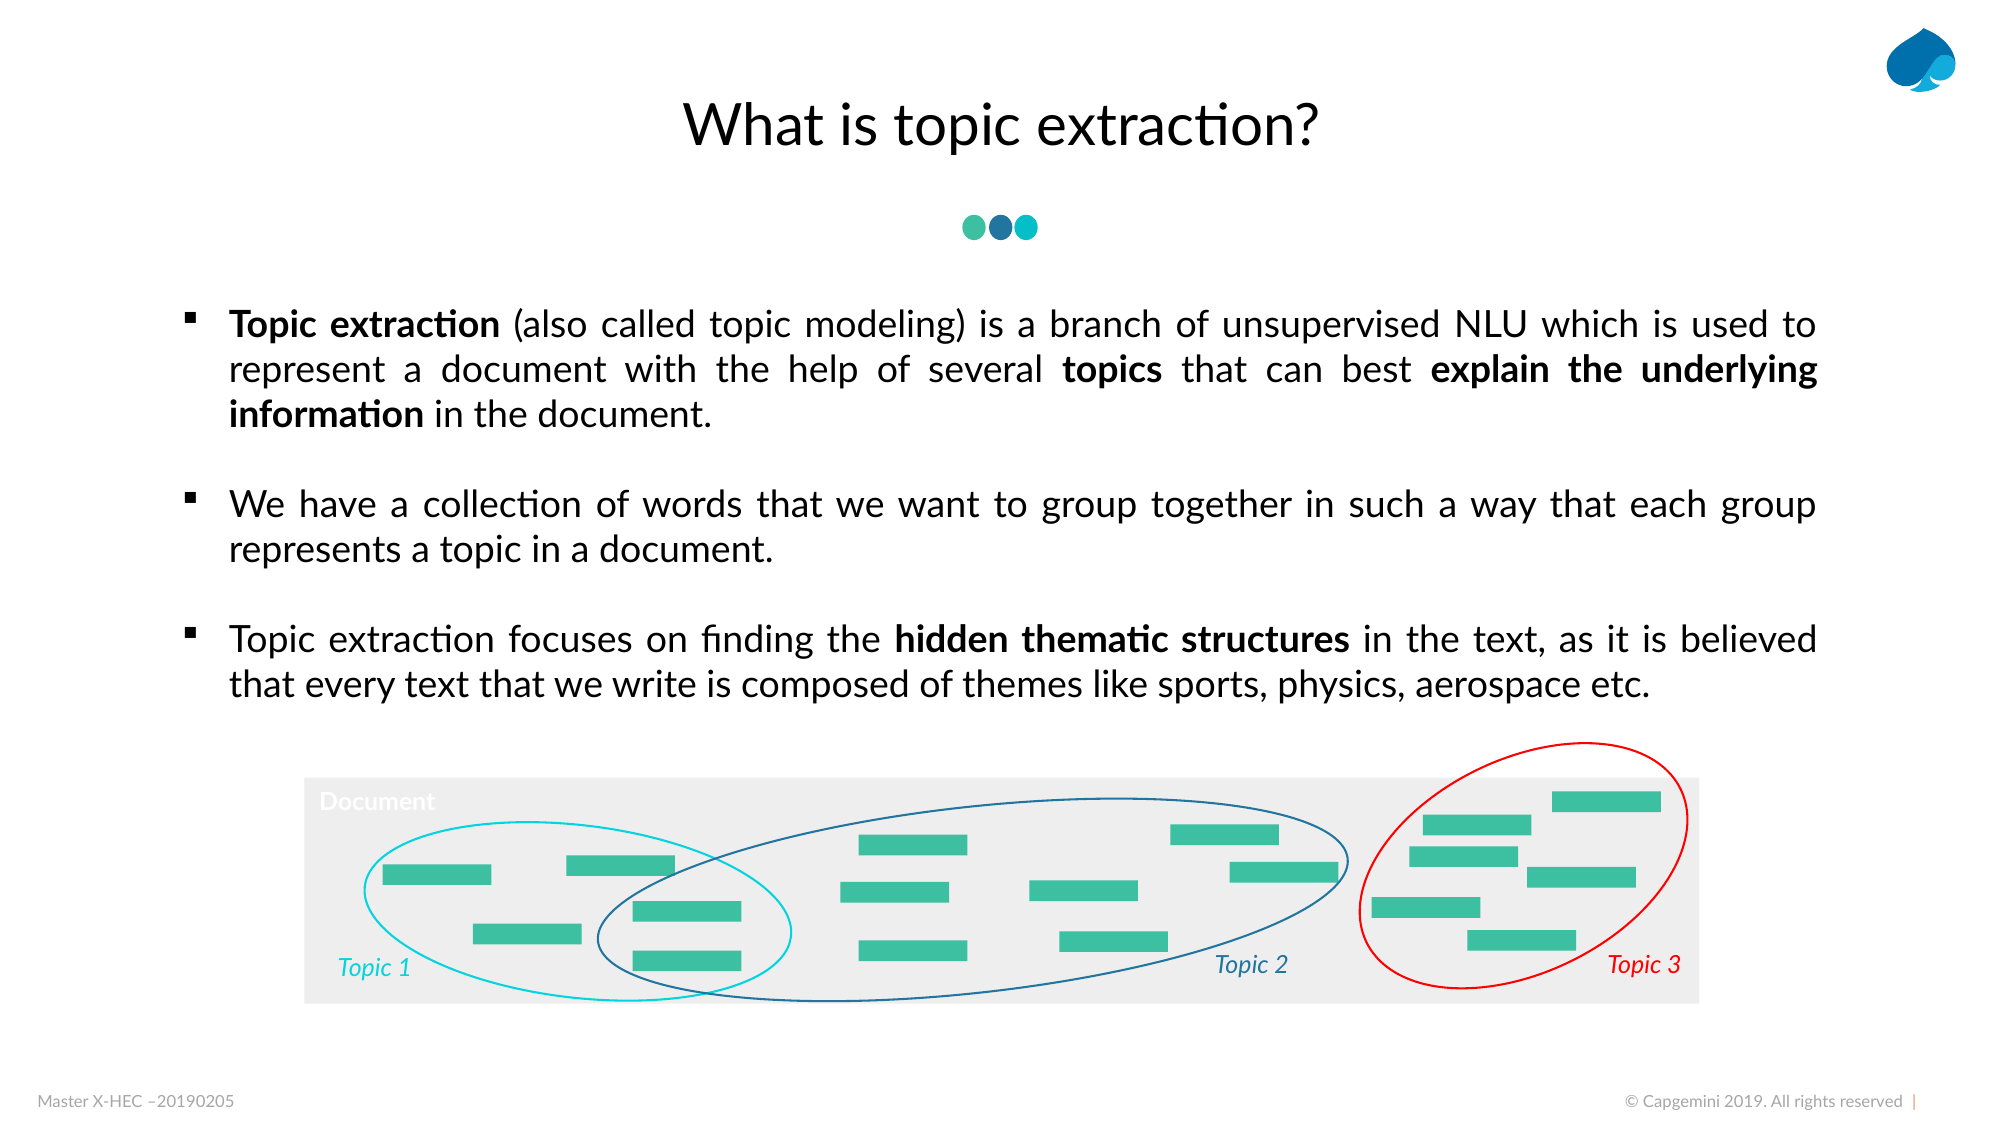

# What is topic extraction?
Topic extraction (also called topic modeling) is a branch of unsupervised NLU which is used to represent a document with the help of several topics that can best explain the underlying information in the document.

We have a collection of words that we want to group together in such a way that each group represents a topic in a document.

Topic extraction focuses on finding the hidden thematic structures in the text, as it is believed that every text that we write is composed of themes like sports, physics, aerospace etc.

Topic 3
Document

Topic 2

Topic 1